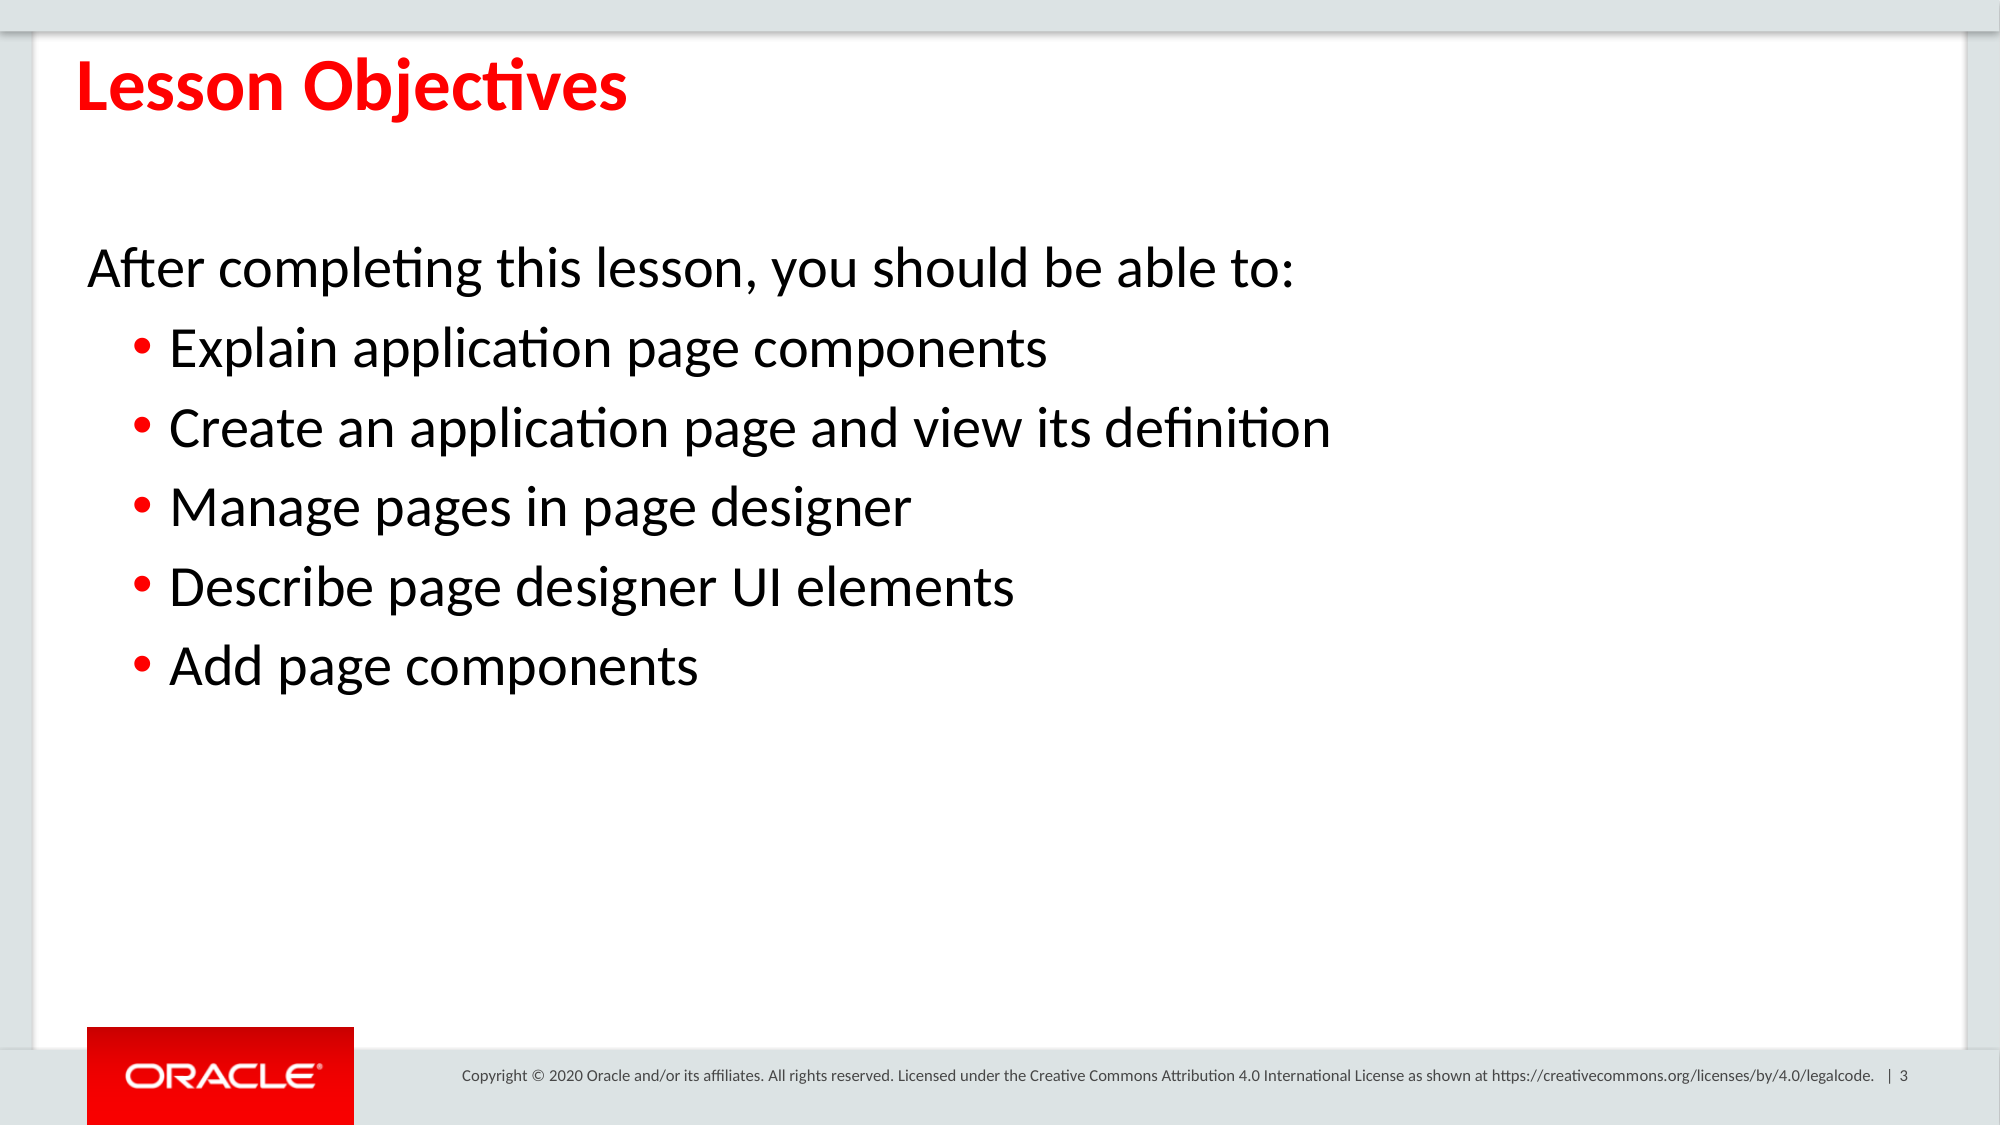

Lesson Objectives
After completing this lesson, you should be able to:
Explain application page components
Create an application page and view its definition
Manage pages in page designer
Describe page designer UI elements
Add page components